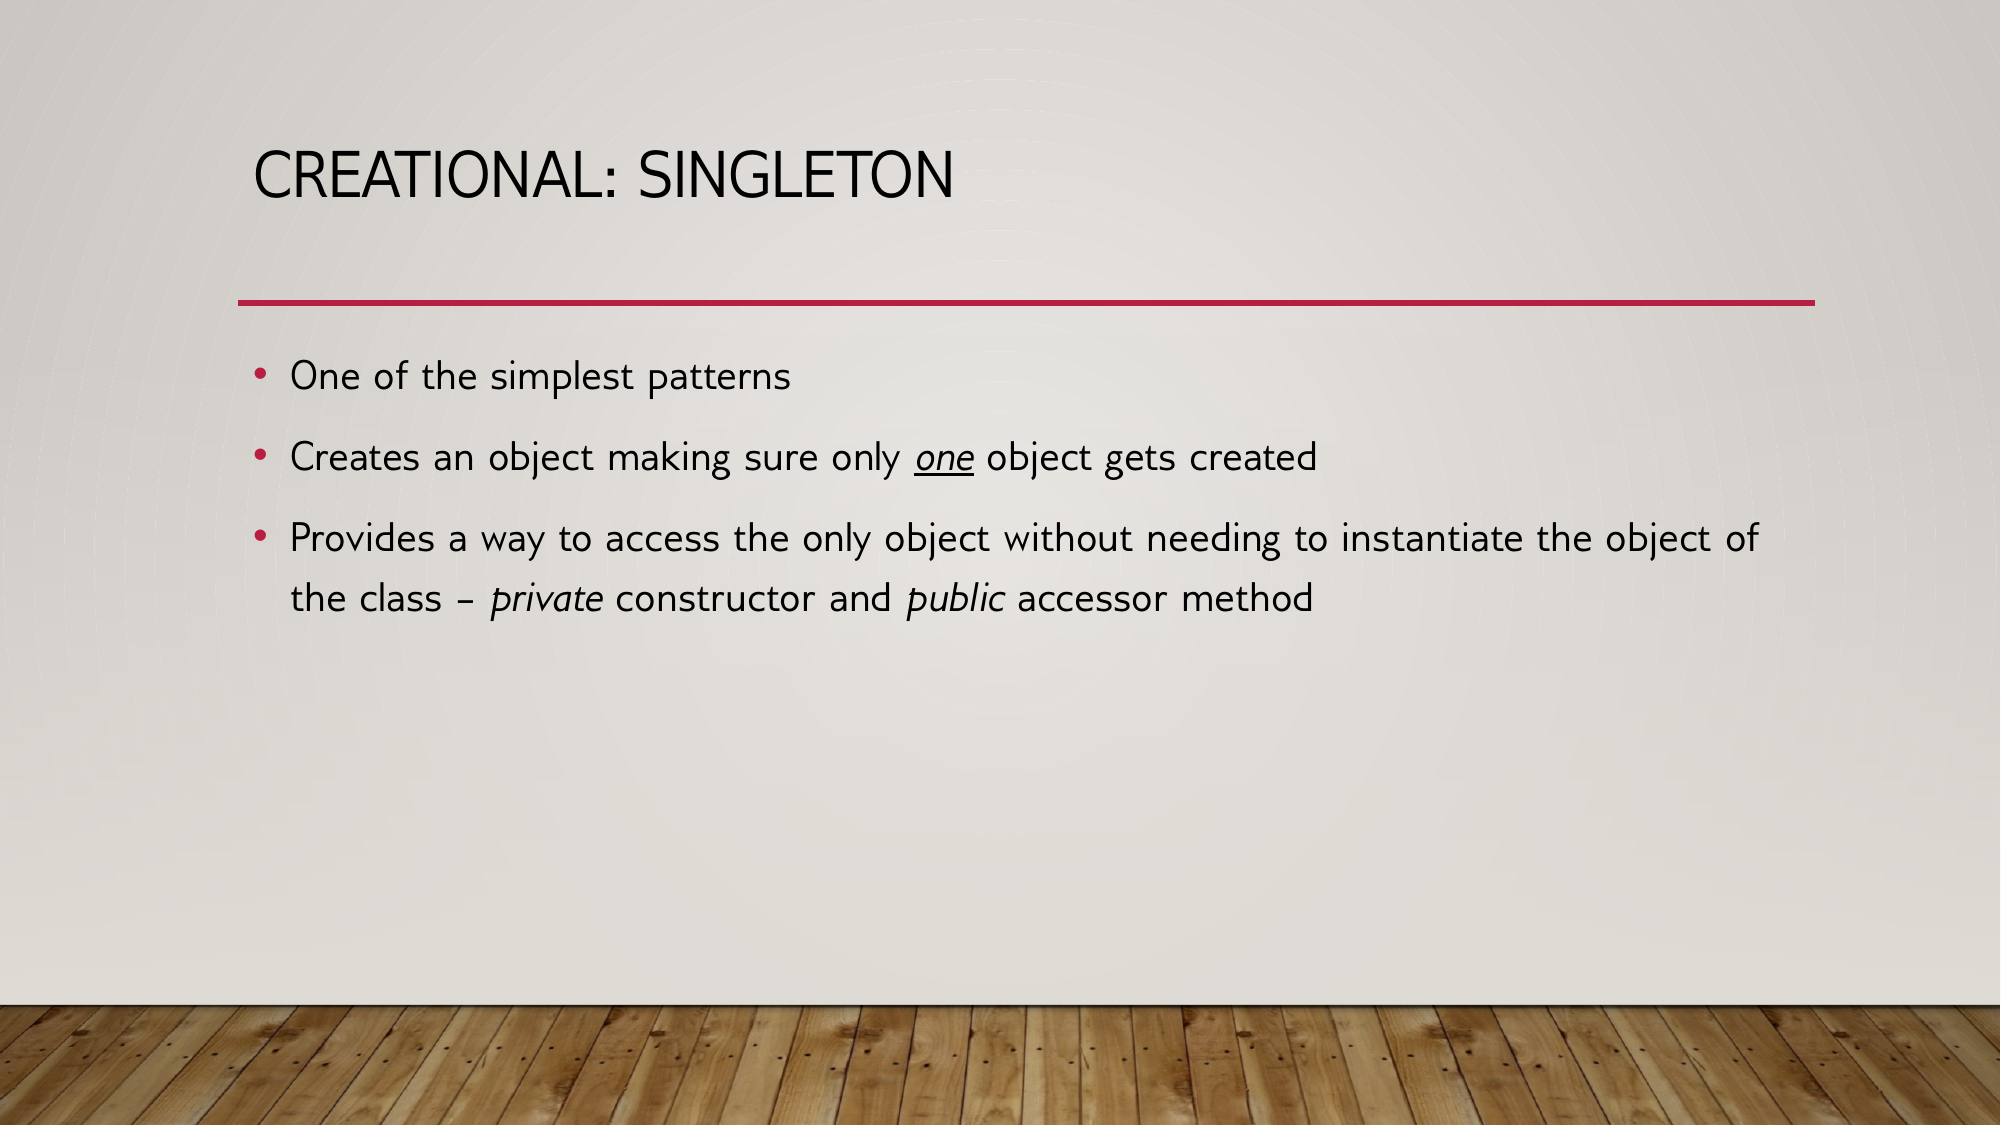

# Creational: singleton
One of the simplest patterns
Creates an object making sure only one object gets created
Provides a way to access the only object without needing to instantiate the object of the class – private constructor and public accessor method